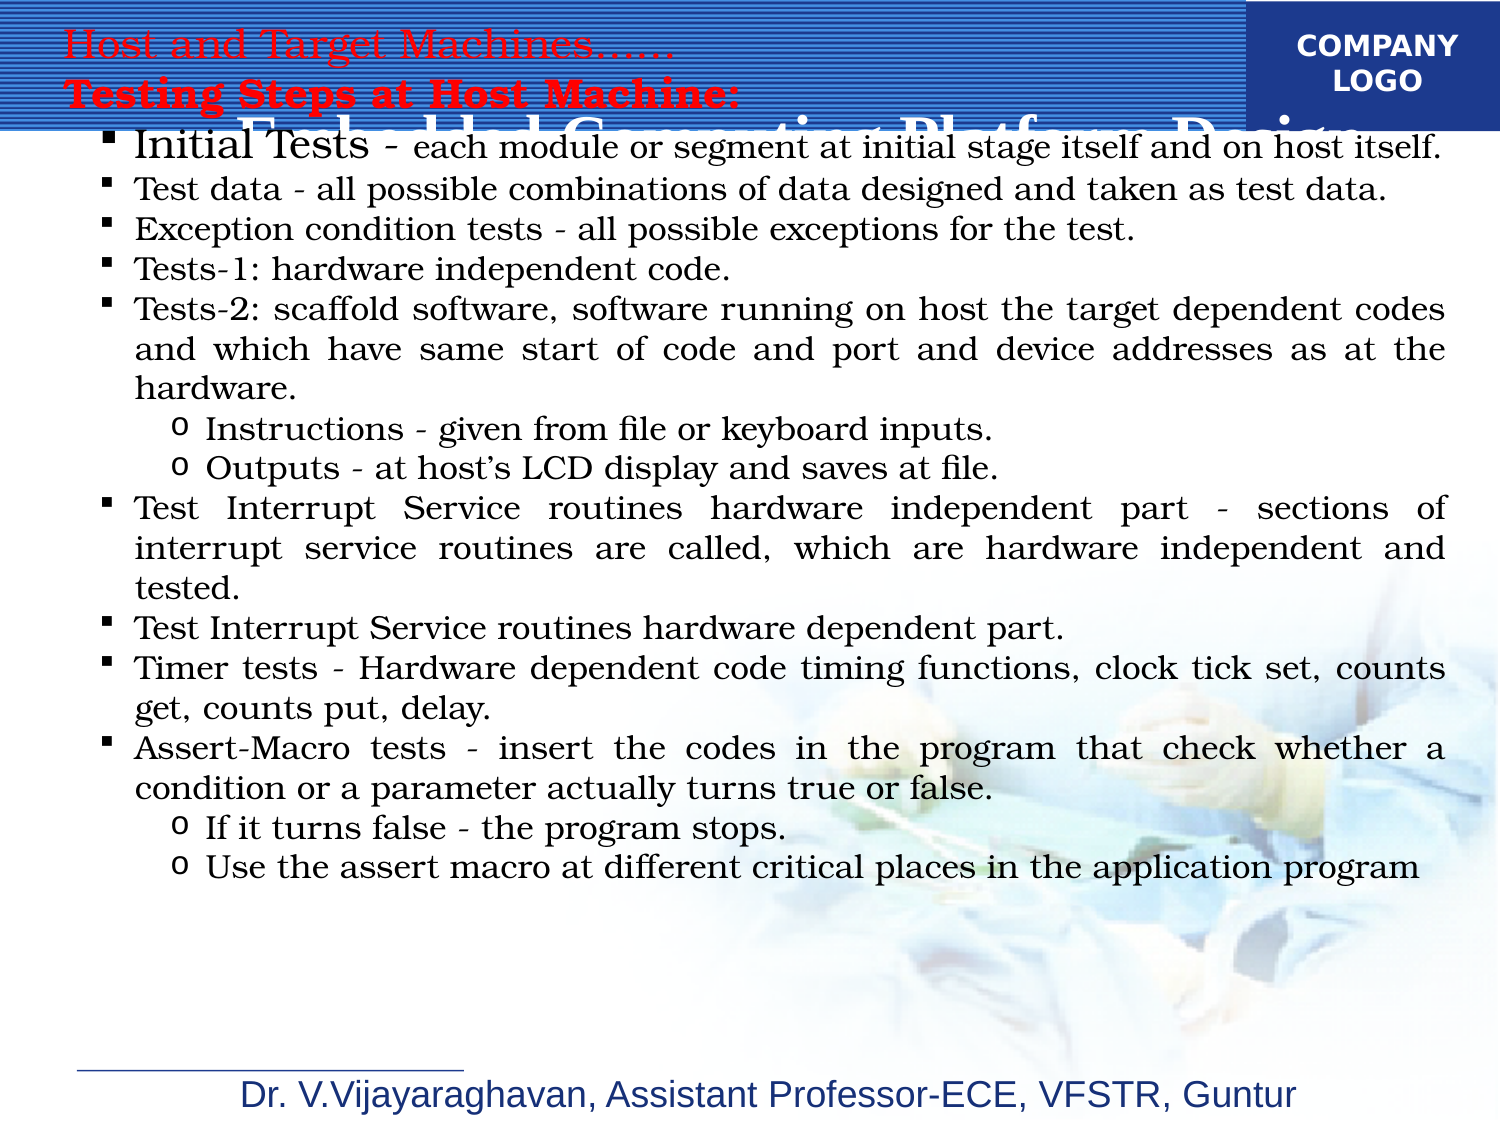

Host and Target Machines……
Testing Steps at Host Machine:
Initial Tests - each module or segment at initial stage itself and on host itself.
Test data - all possible combinations of data designed and taken as test data.
Exception condition tests - all possible exceptions for the test.
Tests-1: hardware independent code.
Tests-2: scaffold software, software running on host the target dependent codes and which have same start of code and port and device addresses as at the hardware.
Instructions - given from file or keyboard inputs.
Outputs - at host’s LCD display and saves at file.
Test Interrupt Service routines hardware independent part - sections of interrupt service routines are called, which are hardware independent and tested.
Test Interrupt Service routines hardware dependent part.
Timer tests - Hardware dependent code timing functions, clock tick set, counts get, counts put, delay.
Assert-Macro tests - insert the codes in the program that check whether a condition or a parameter actually turns true or false.
If it turns false - the program stops.
Use the assert macro at different critical places in the application program
Embedded Computing Platform Design
Dr. V.Vijayaraghavan, Assistant Professor-ECE, VFSTR, Guntur